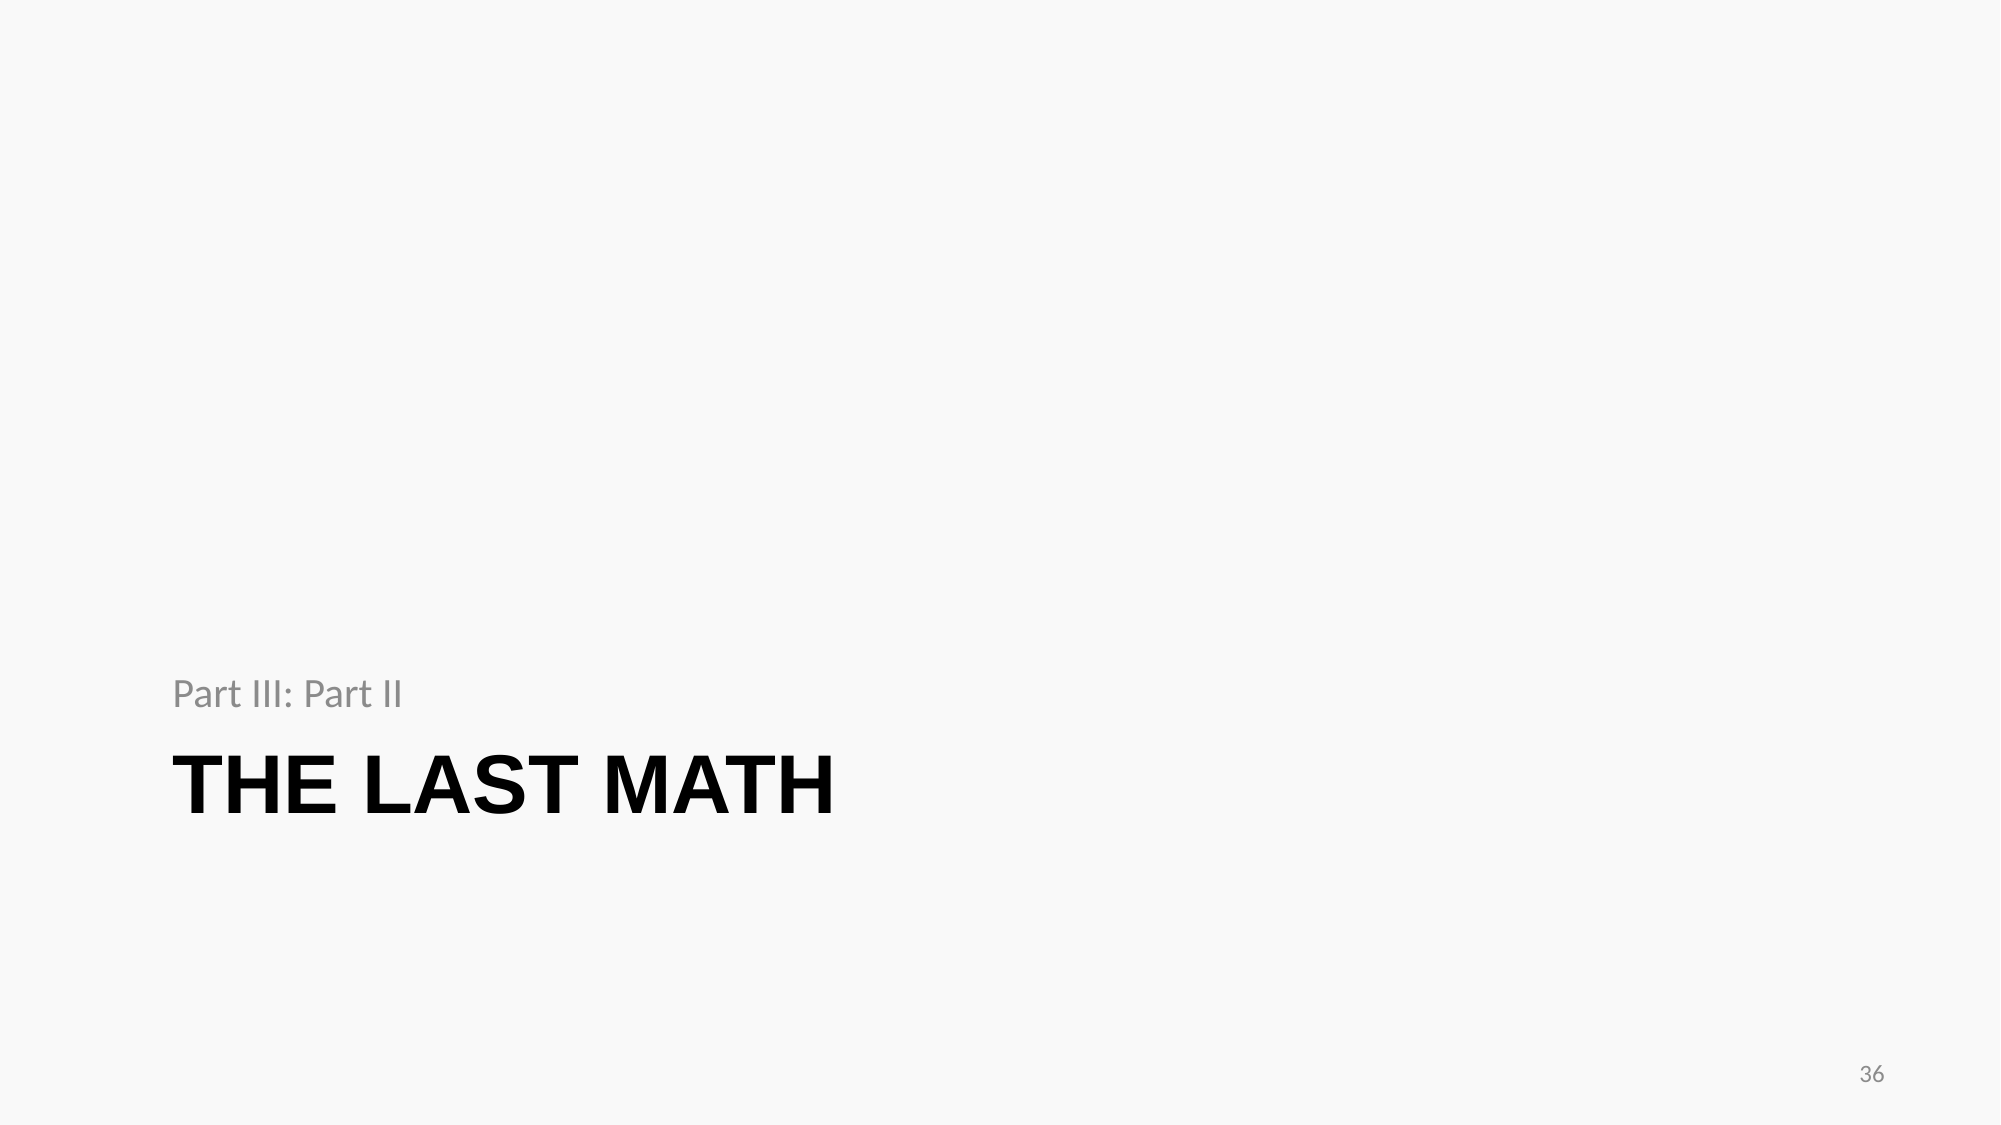

Part III: Part II
# The Last Math
36